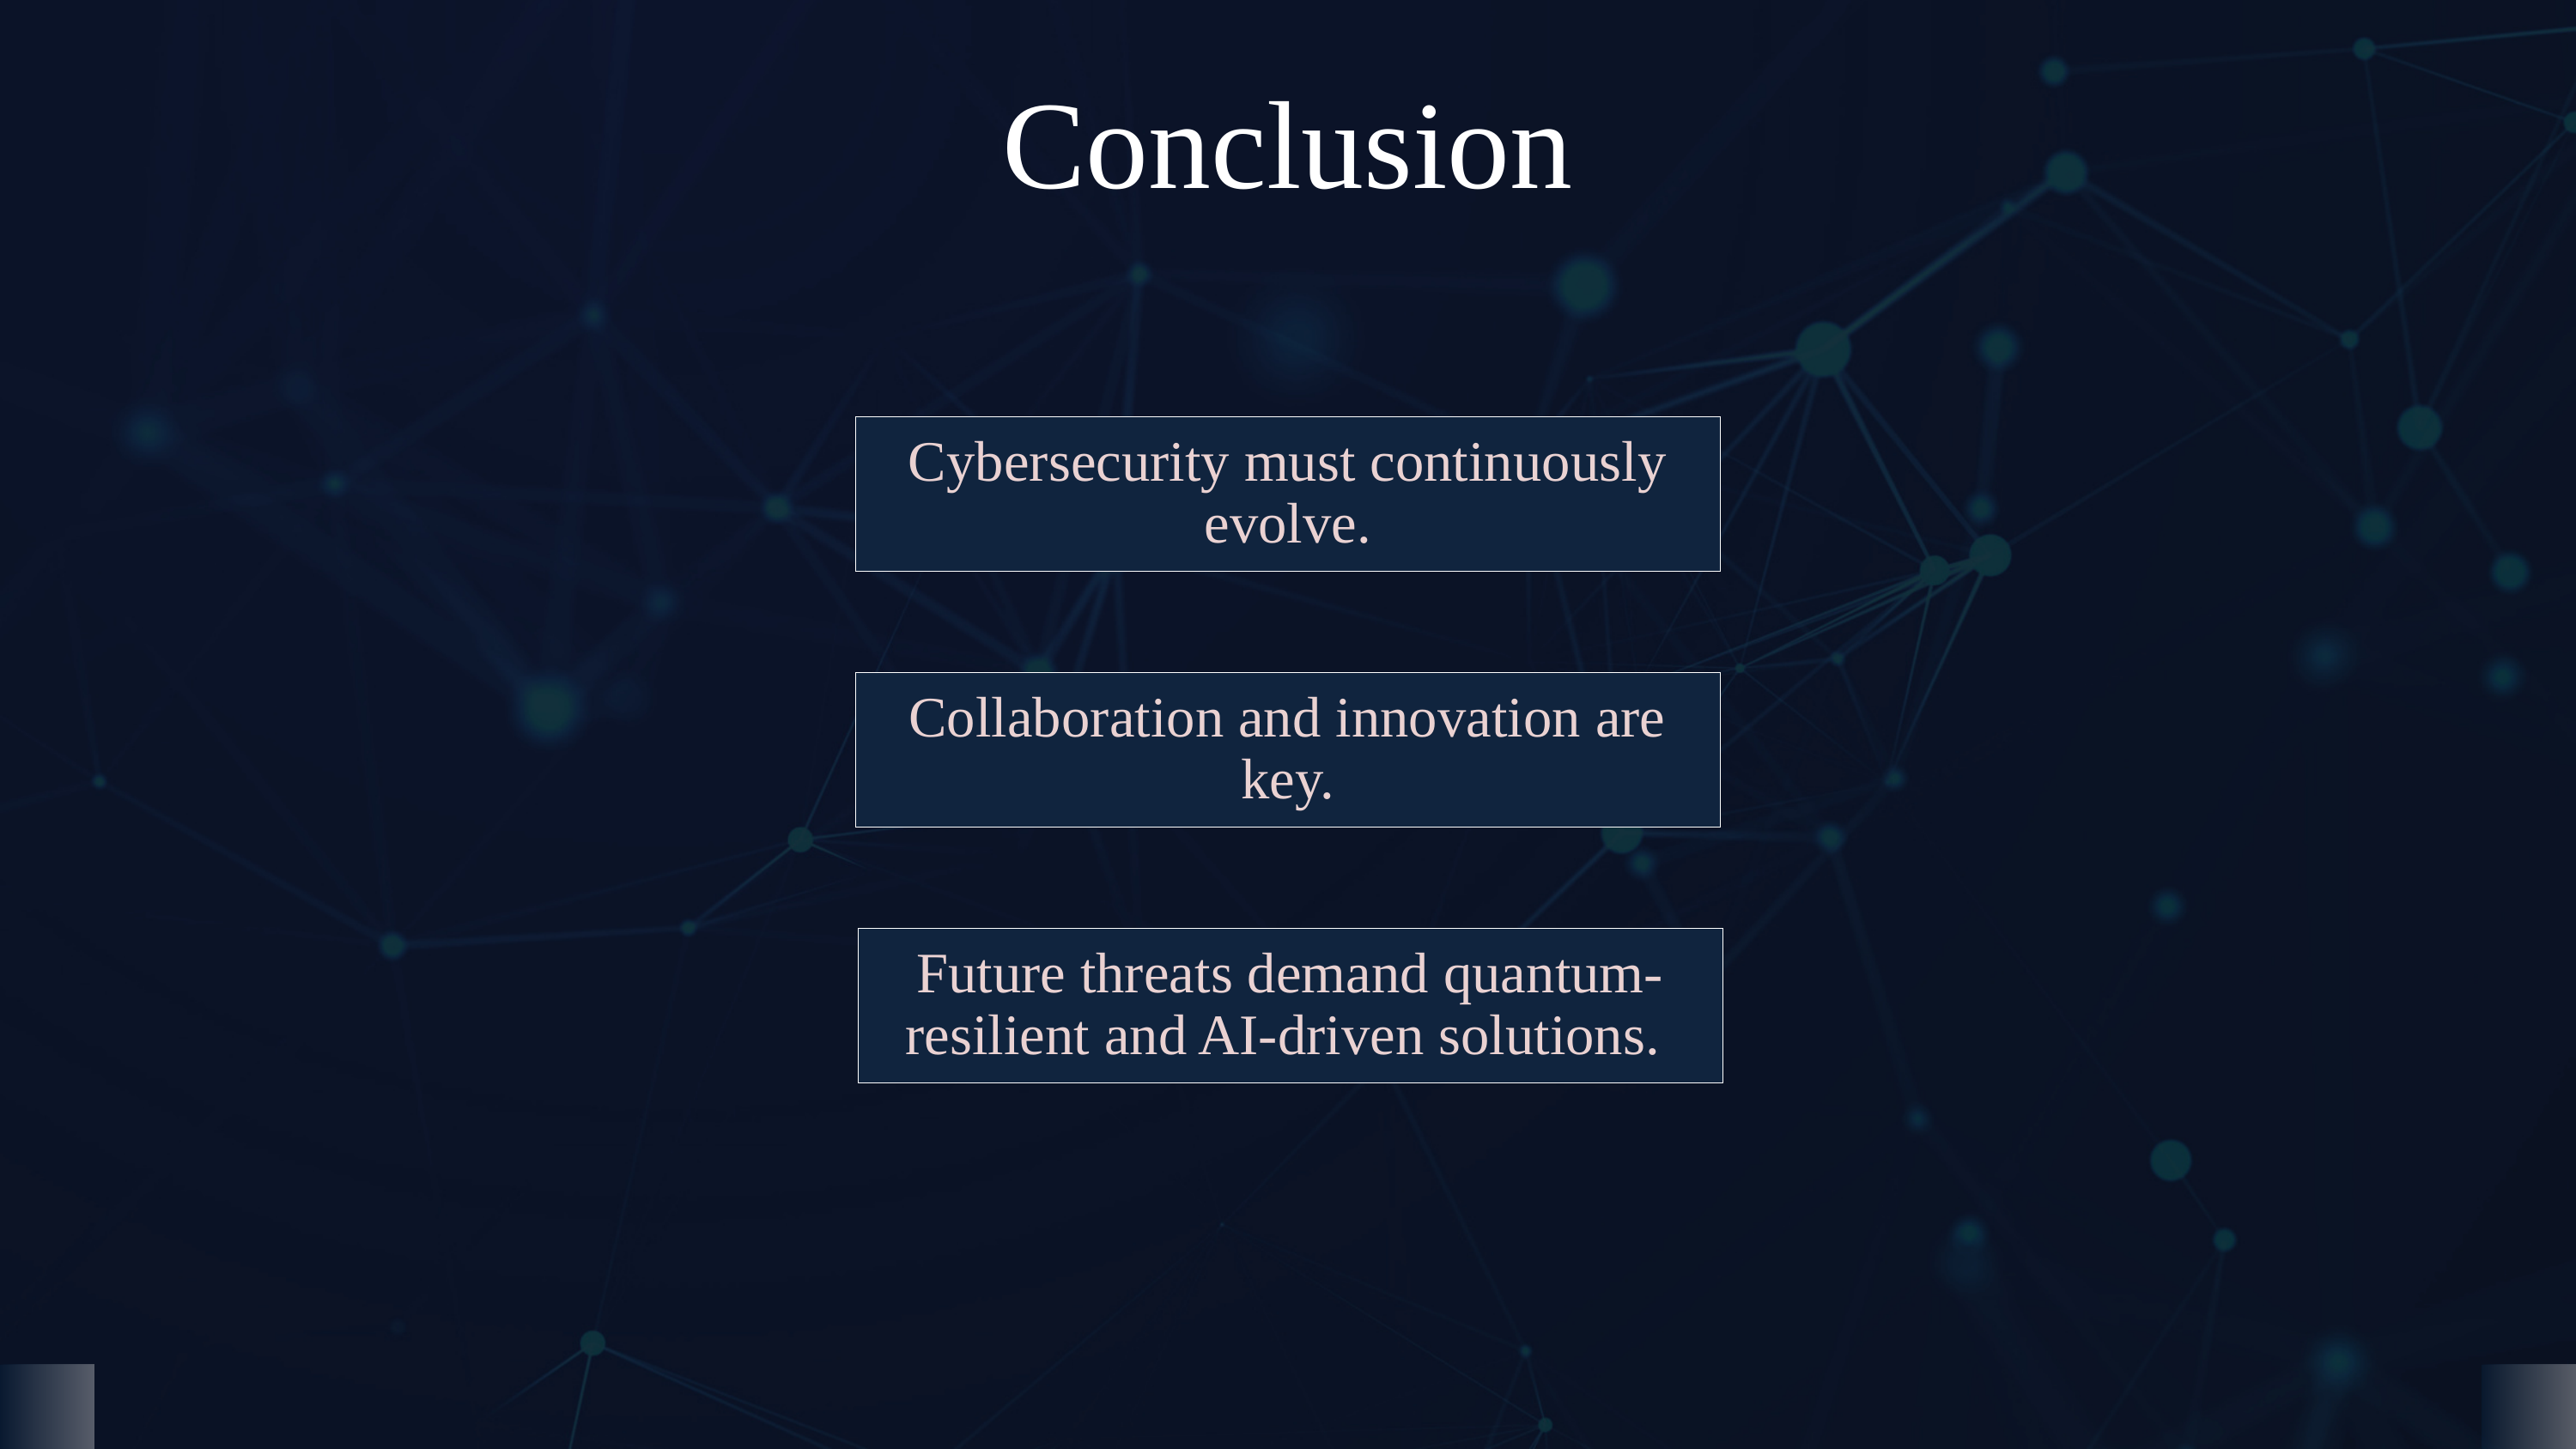

Conclusion
Cybersecurity must continuously evolve.
Collaboration and innovation are key.
Future threats demand quantum-resilient and AI-driven solutions.